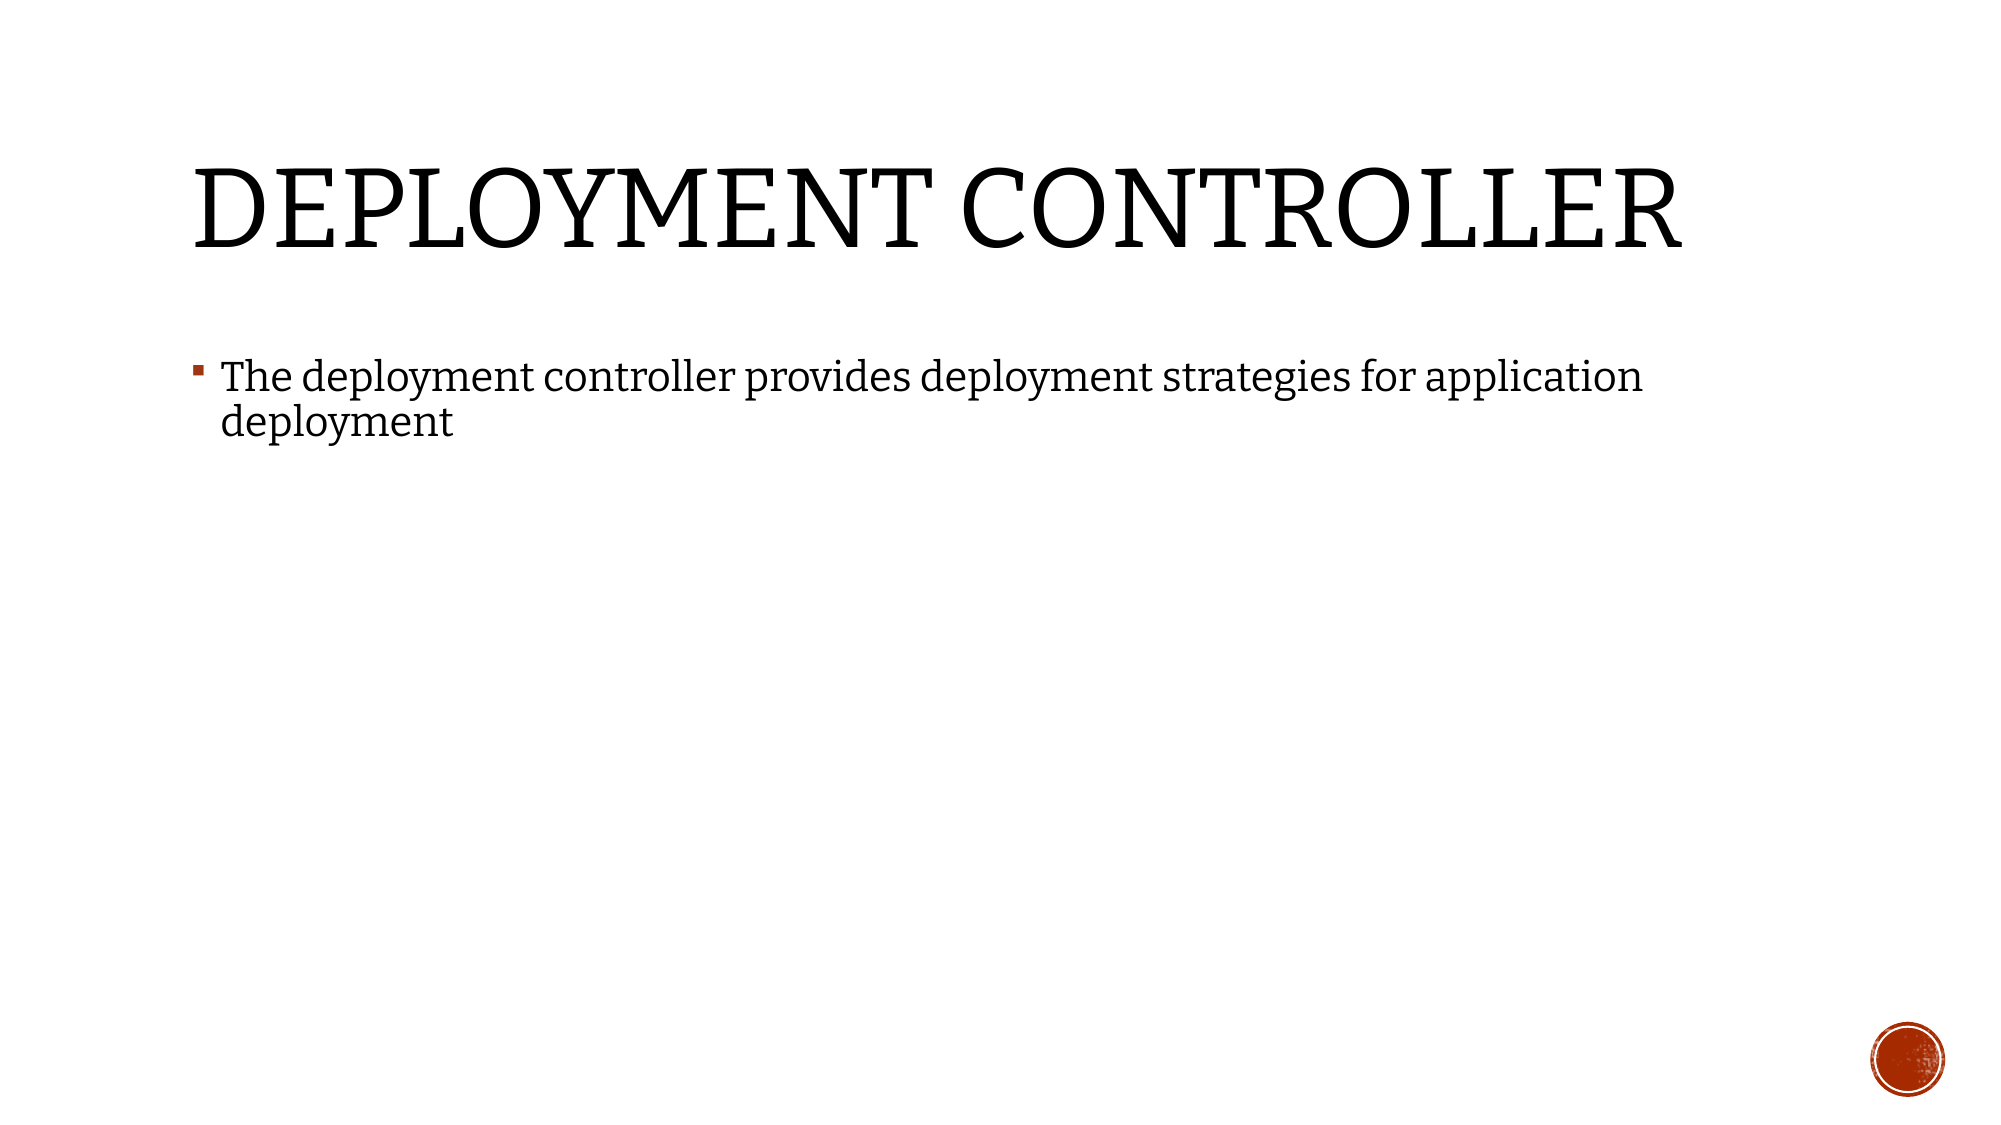

# Deployment controller
The deployment controller provides deployment strategies for application deployment